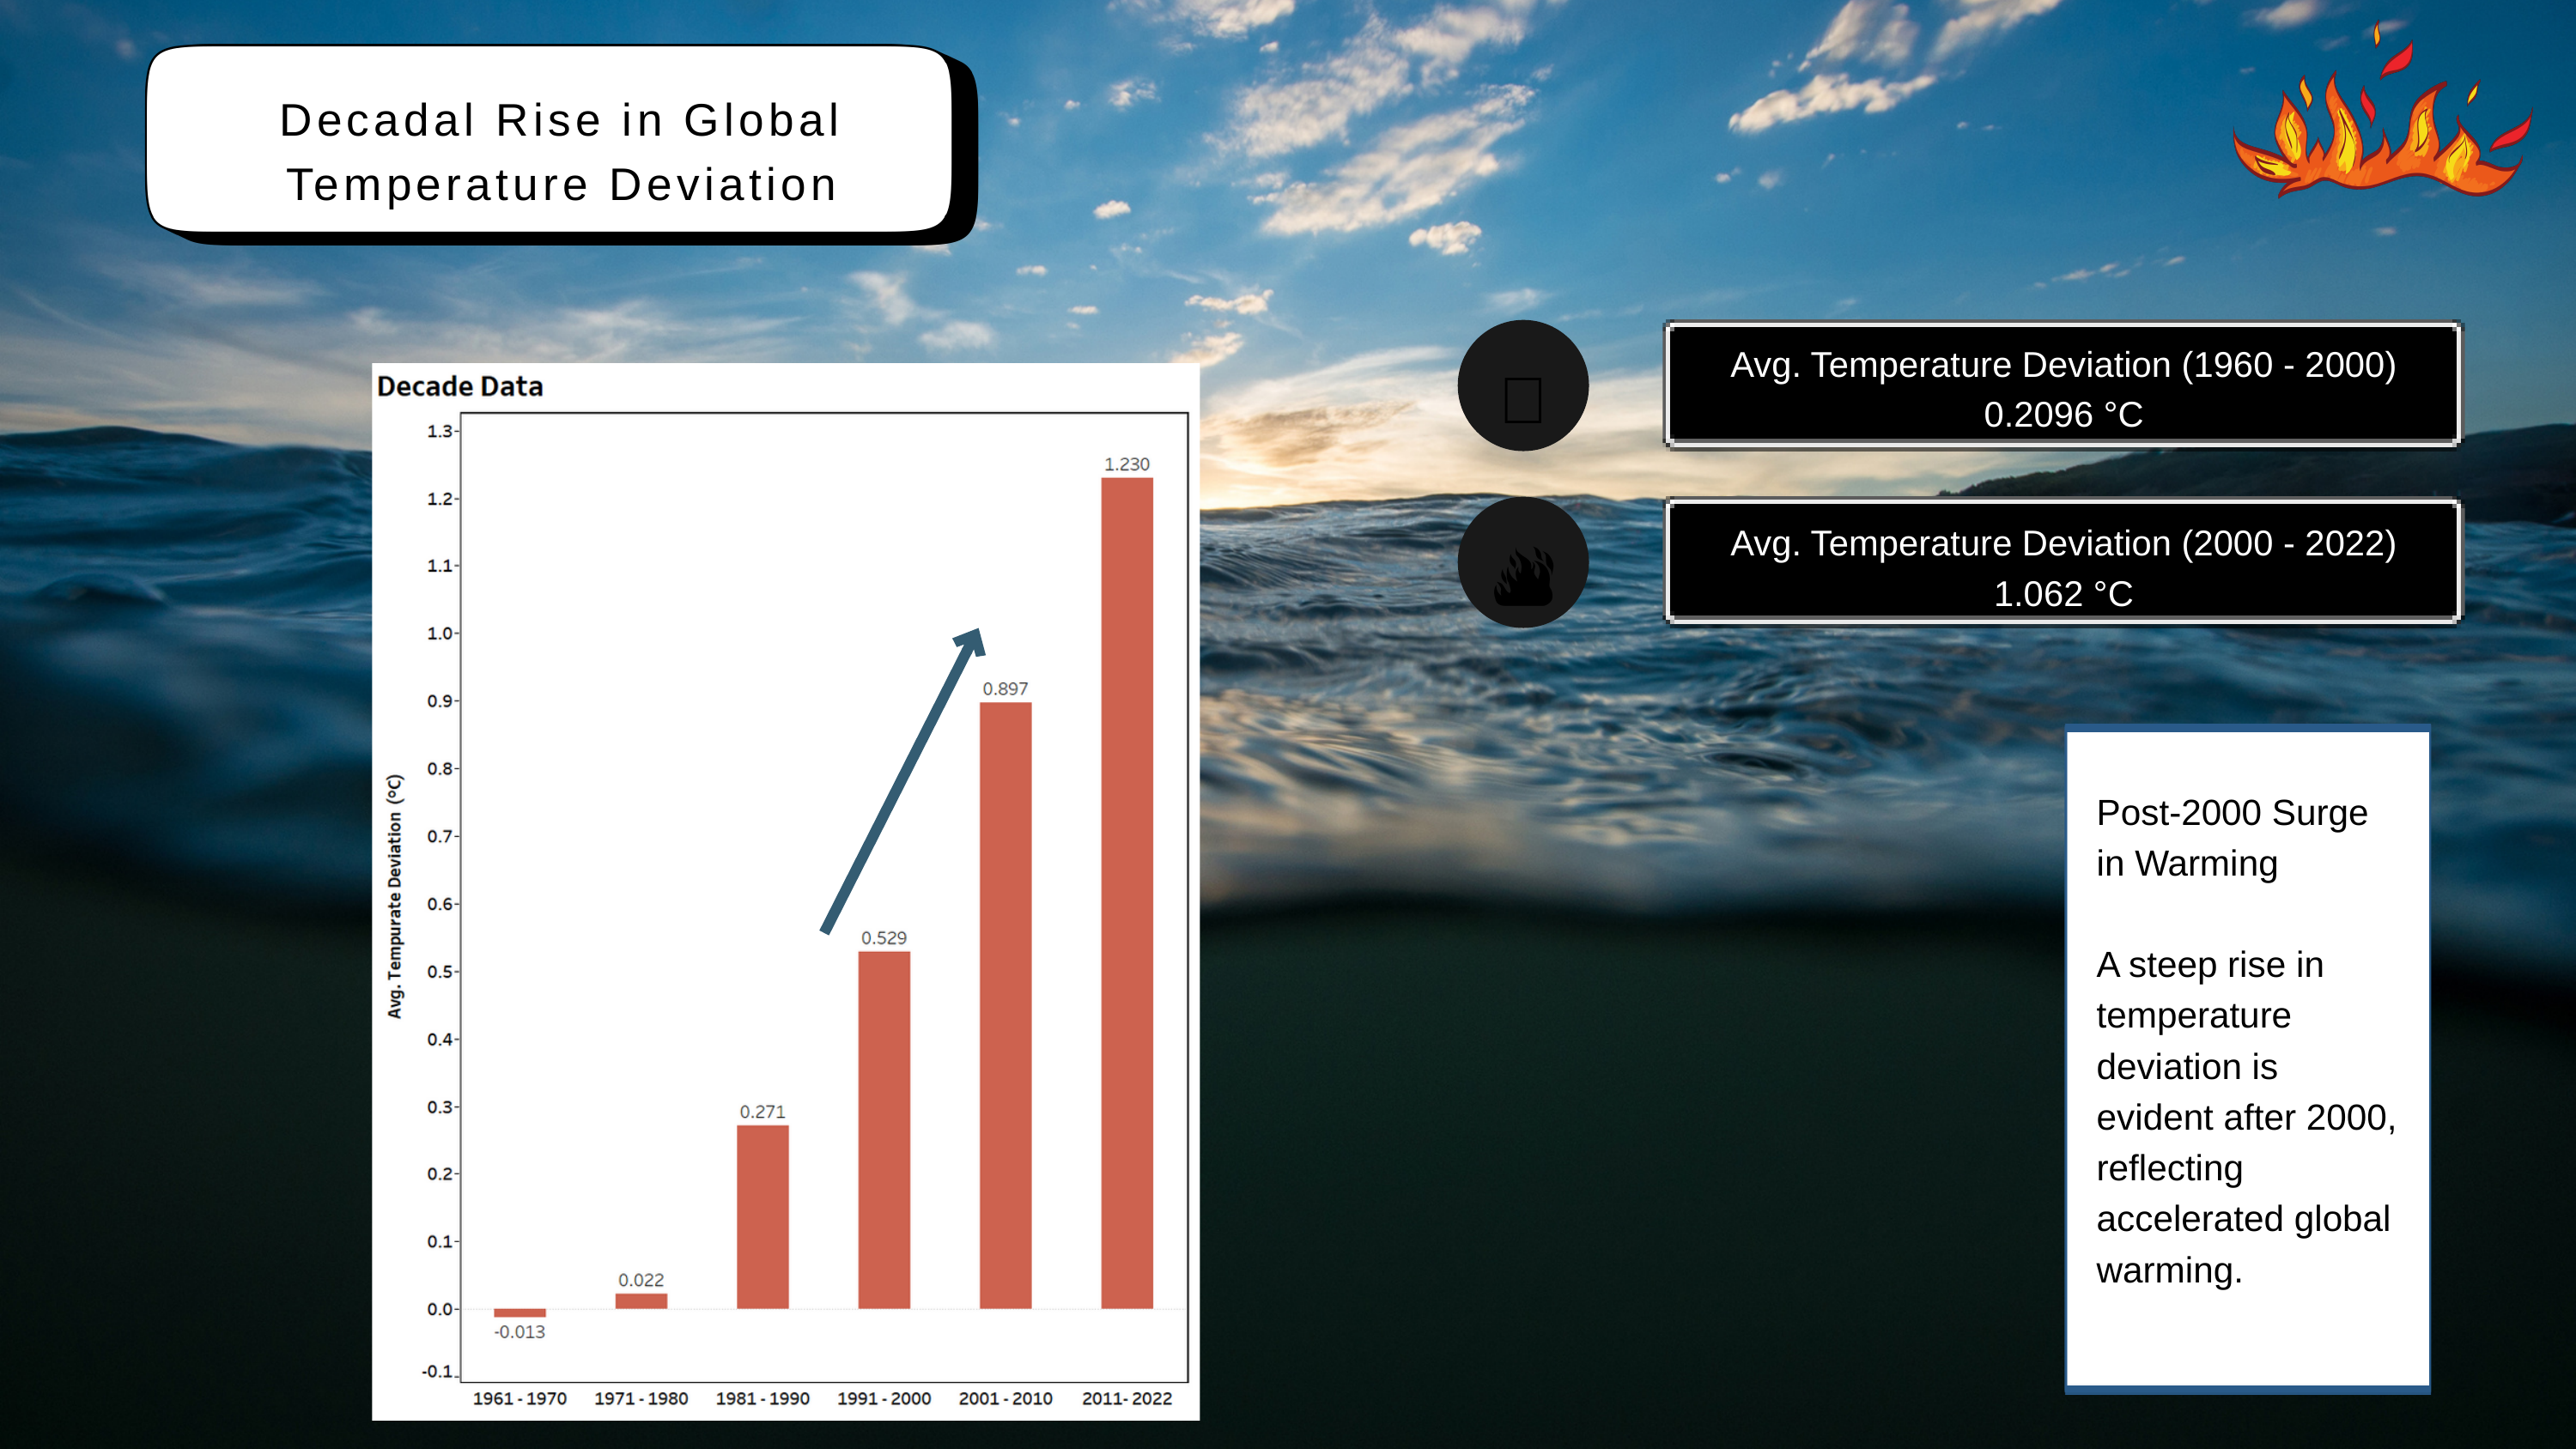

Decadal Rise in Global Temperature Deviation

Avg. Temperature Deviation (1960 - 2000)
0.2096 °C
🧊

Avg. Temperature Deviation (2000 - 2022)
1.062 °C
🔥

Post-2000 Surge in Warming

A steep rise in temperature deviation is evident after 2000, reflecting accelerated global warming.